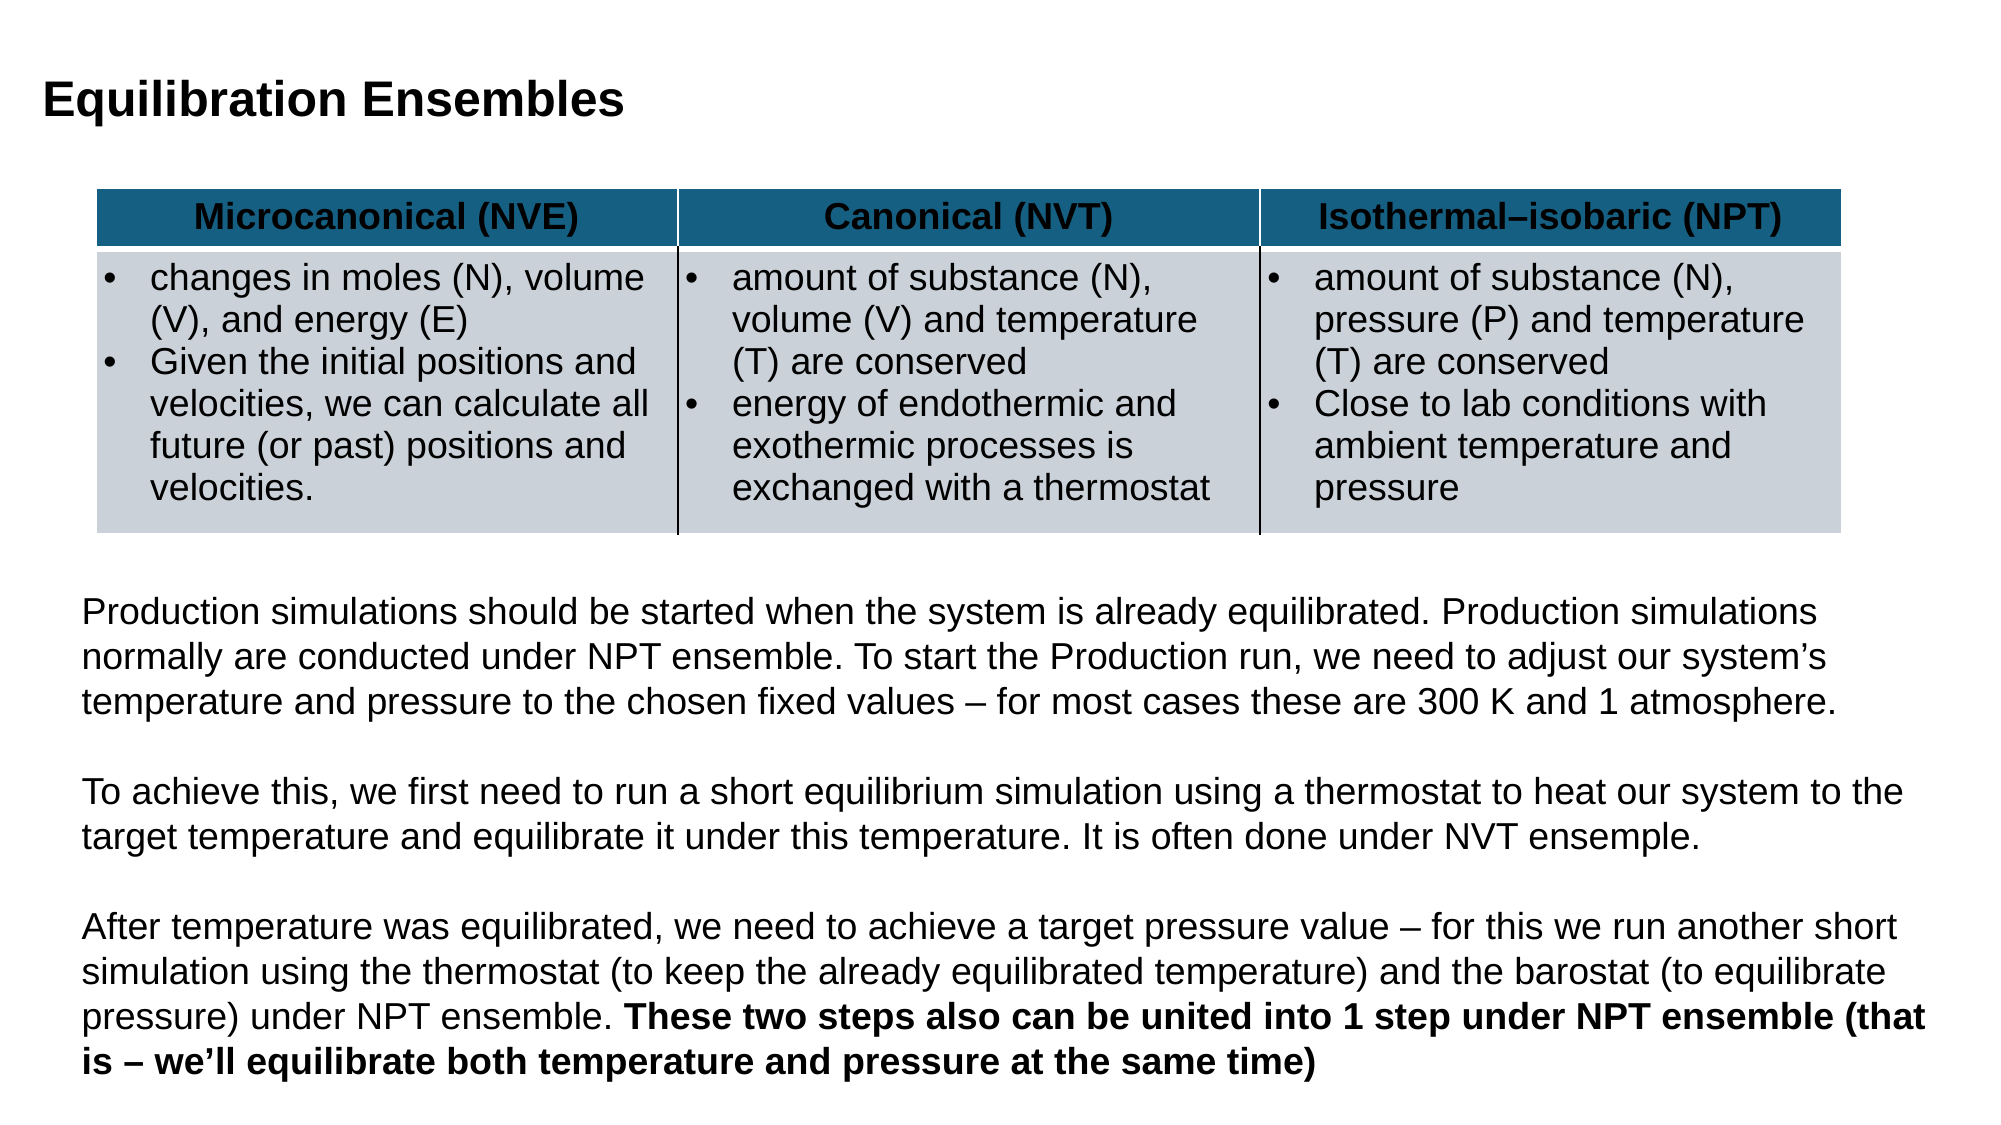

# Equilibration Ensembles
| Microcanonical (NVE) | Canonical (NVT) | Isothermal–isobaric (NPT) |
| --- | --- | --- |
| changes in moles (N), volume (V), and energy (E) Given the initial positions and velocities, we can calculate all future (or past) positions and velocities. | amount of substance (N), volume (V) and temperature (T) are conserved energy of endothermic and exothermic processes is exchanged with a thermostat | amount of substance (N), pressure (P) and temperature (T) are conserved Close to lab conditions with ambient temperature and pressure |
Production simulations should be started when the system is already equilibrated. Production simulations normally are conducted under NPT ensemble. To start the Production run, we need to adjust our system’s temperature and pressure to the chosen fixed values – for most cases these are 300 K and 1 atmosphere.

To achieve this, we first need to run a short equilibrium simulation using a thermostat to heat our system to the target temperature and equilibrate it under this temperature. It is often done under NVT ensemple.

After temperature was equilibrated, we need to achieve a target pressure value – for this we run another short simulation using the thermostat (to keep the already equilibrated temperature) and the barostat (to equilibrate pressure) under NPT ensemble. These two steps also can be united into 1 step under NPT ensemble (that is – we’ll equilibrate both temperature and pressure at the same time)